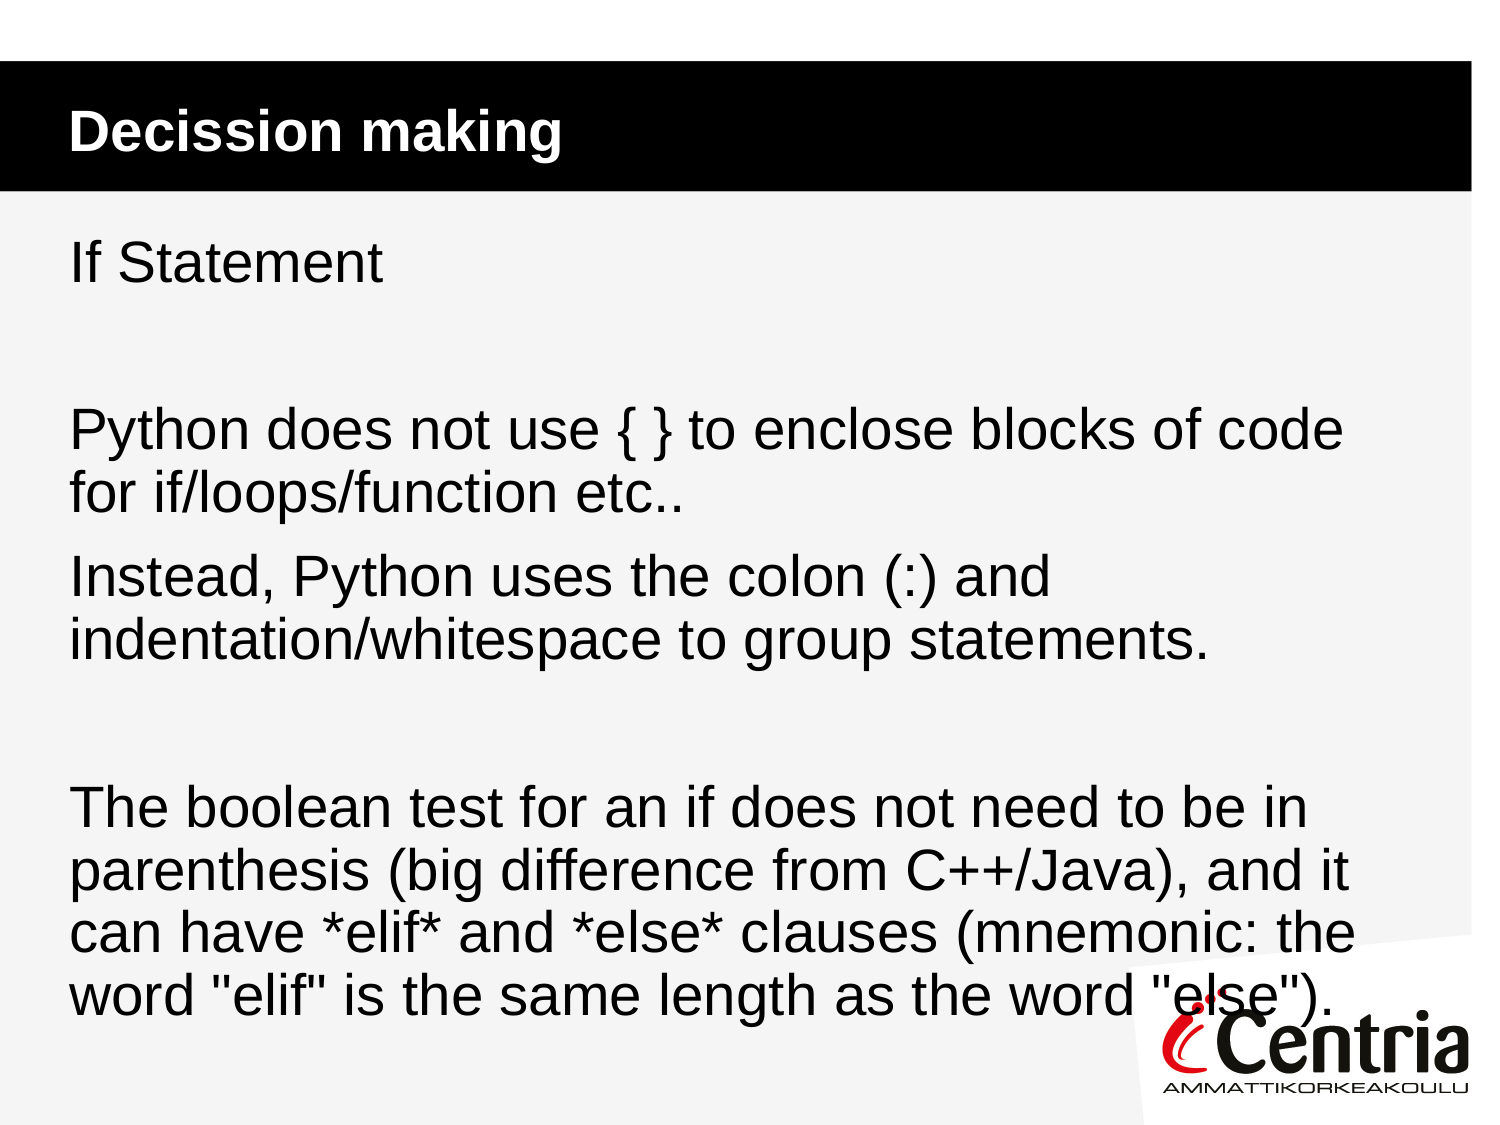

Decission making
If Statement

Python does not use { } to enclose blocks of code for if/loops/function etc..
Instead, Python uses the colon (:) and indentation/whitespace to group statements.

The boolean test for an if does not need to be in parenthesis (big difference from C++/Java), and it can have *elif* and *else* clauses (mnemonic: the word "elif" is the same length as the word "else").